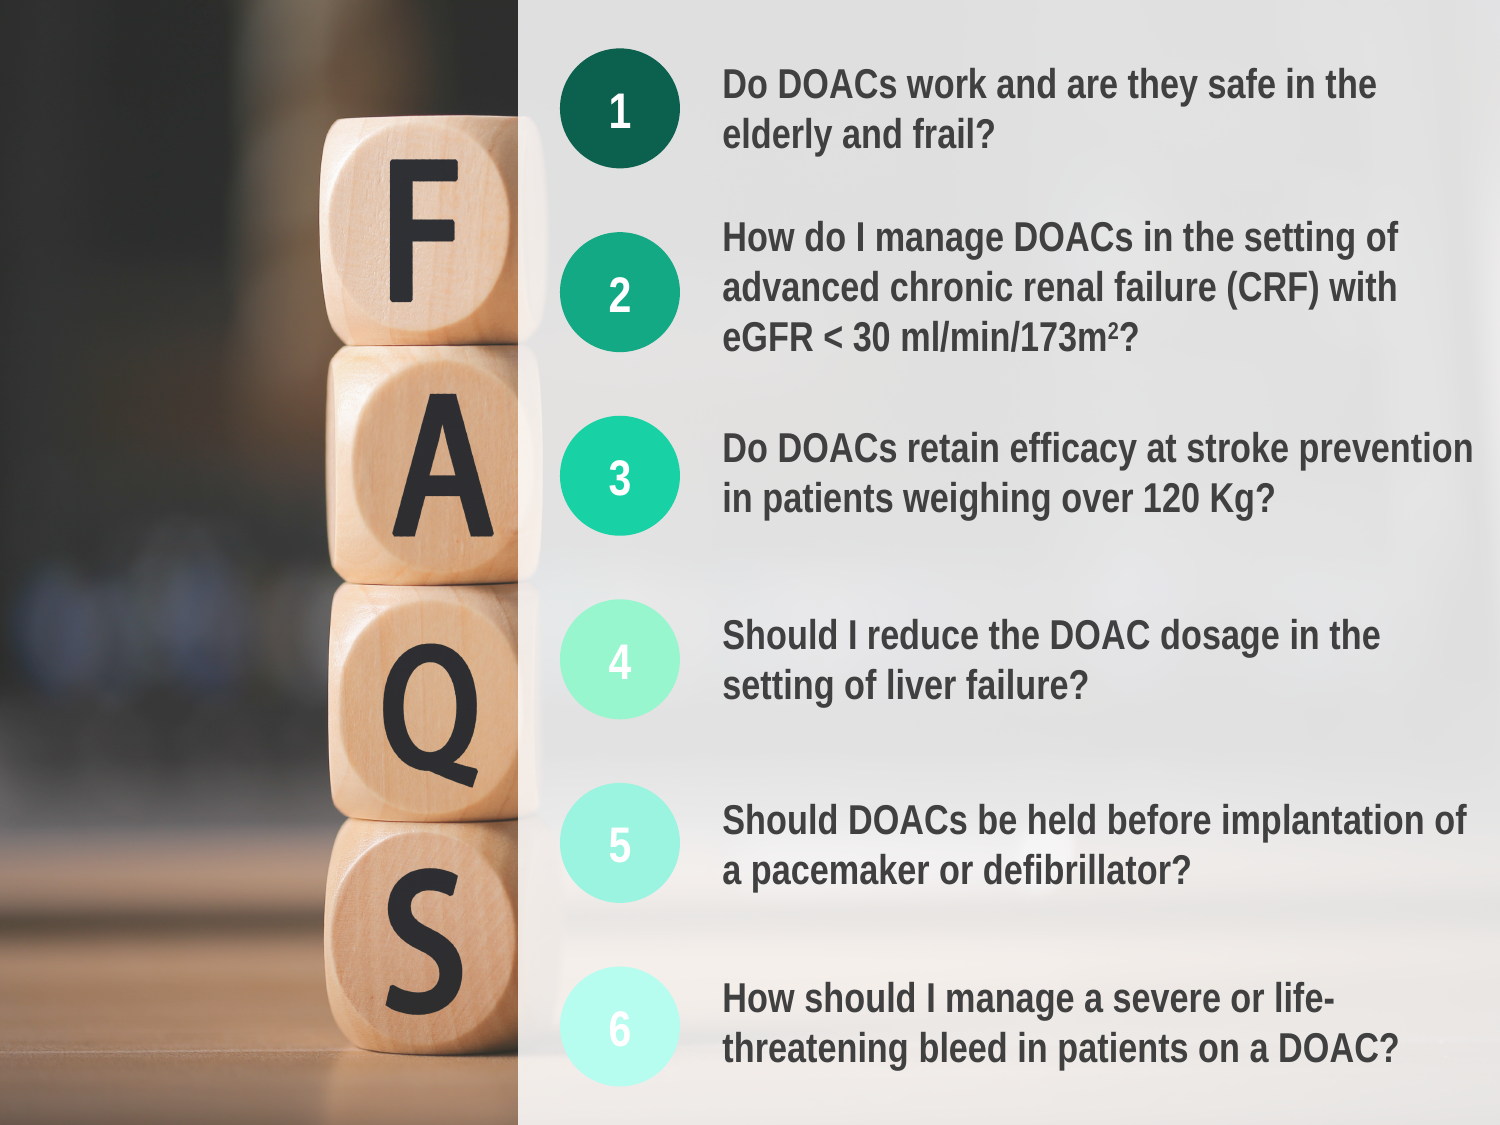

Do DOACs work and are they safe in the elderly and frail?
1
How do I manage DOACs in the setting of advanced chronic renal failure (CRF) with eGFR < 30 ml/min/173m2?
2
Do DOACs retain efficacy at stroke prevention in patients weighing over 120 Kg?
3
Should I reduce the DOAC dosage in the setting of liver failure?
4
Should DOACs be held before implantation of a pacemaker or defibrillator?
5
How should I manage a severe or life-threatening bleed in patients on a DOAC?
6